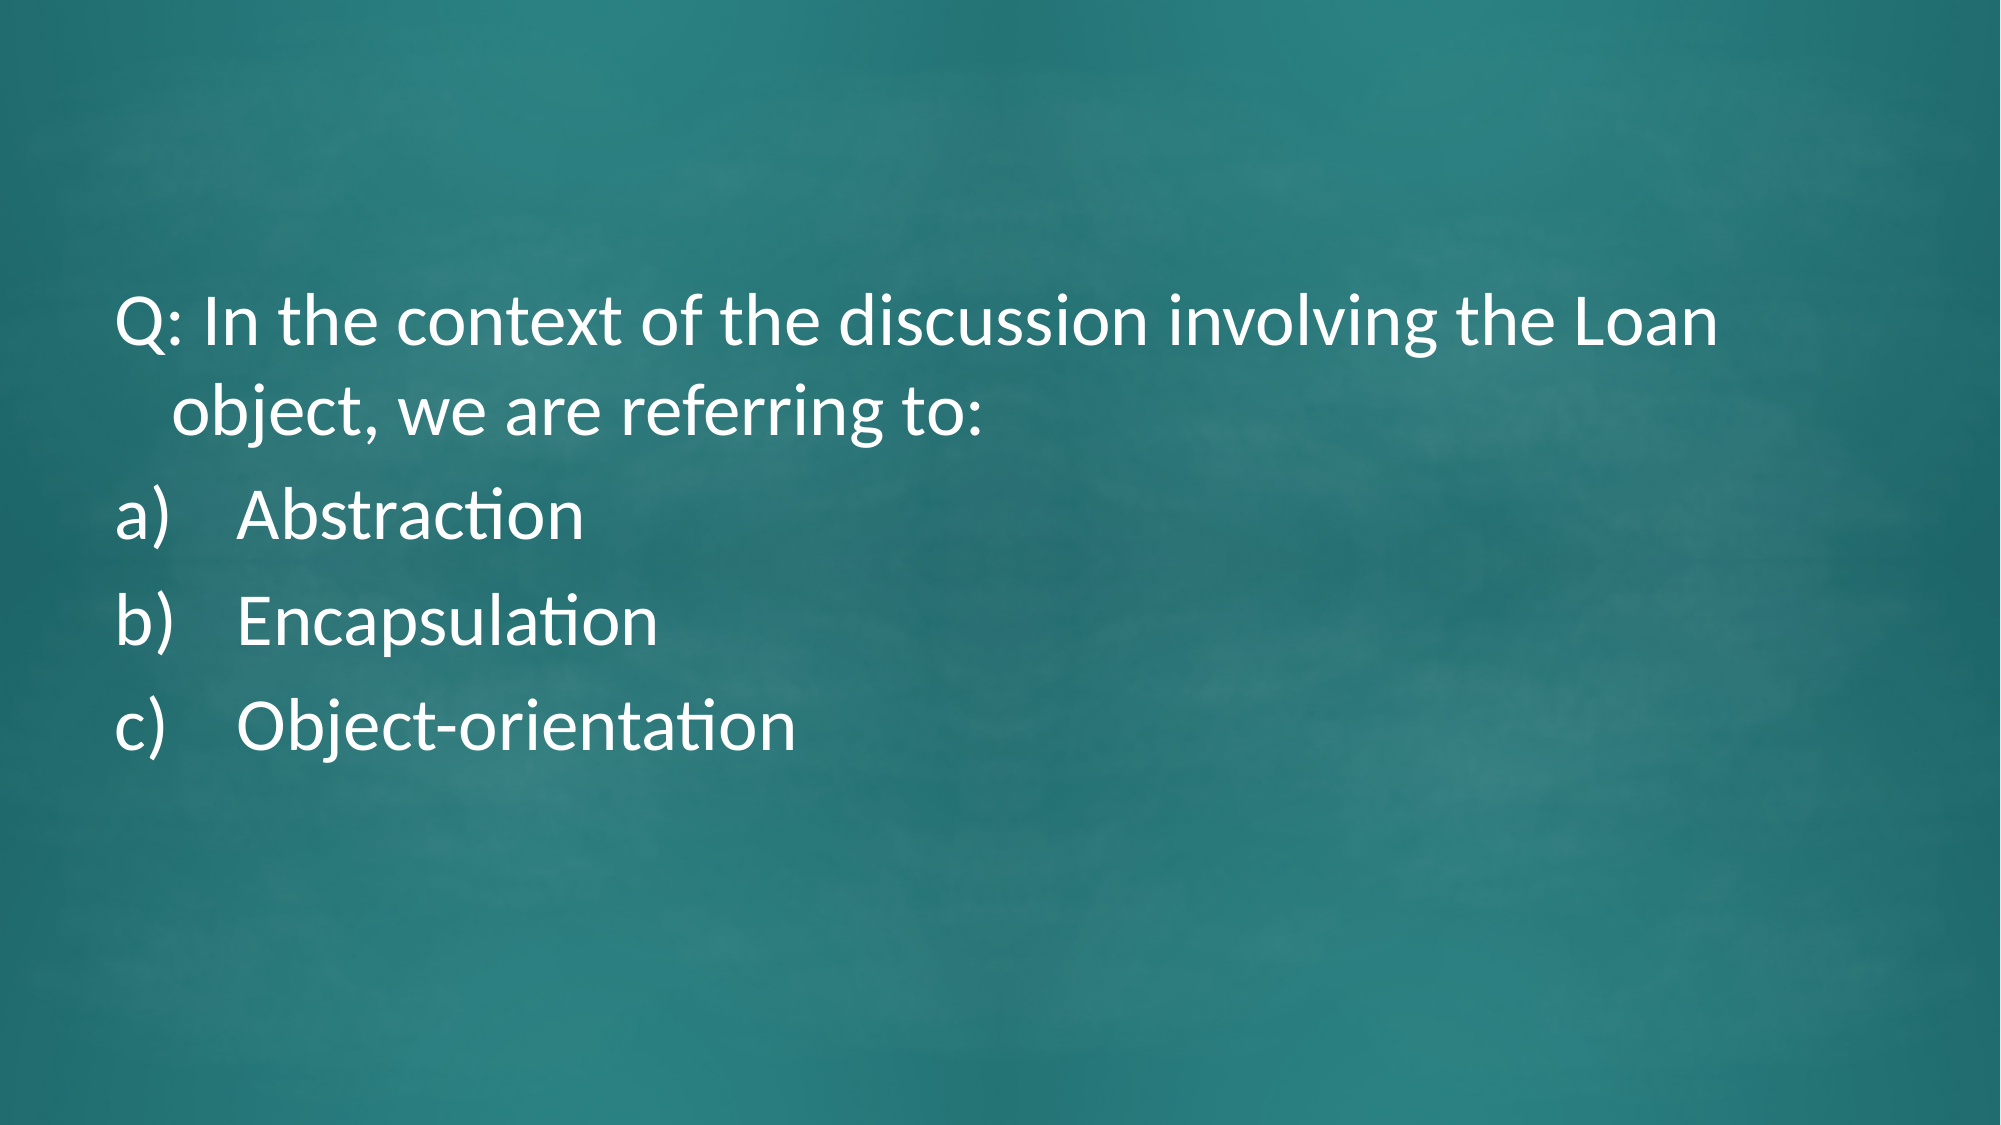

#
Q: In the context of the discussion involving the Loan object, we are referring to:
Abstraction
Encapsulation
Object-orientation